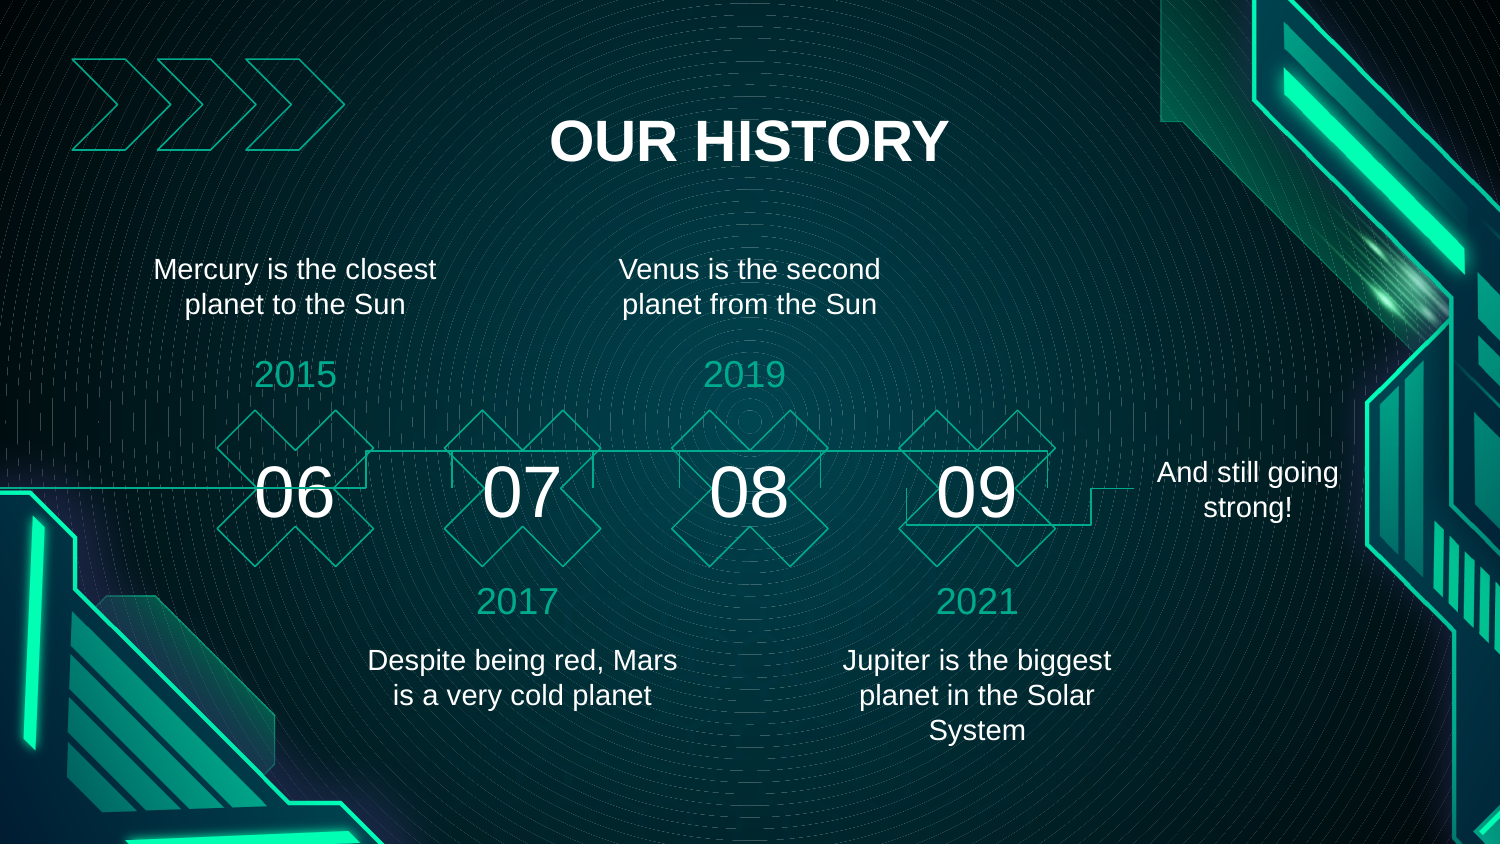

# OUR HISTORY
Mercury is the closest planet to the Sun
Venus is the second planet from the Sun
2015
2019

And still going strong!
07
08
09
06
2017
2021
Despite being red, Mars is a very cold planet
Jupiter is the biggest planet in the Solar System